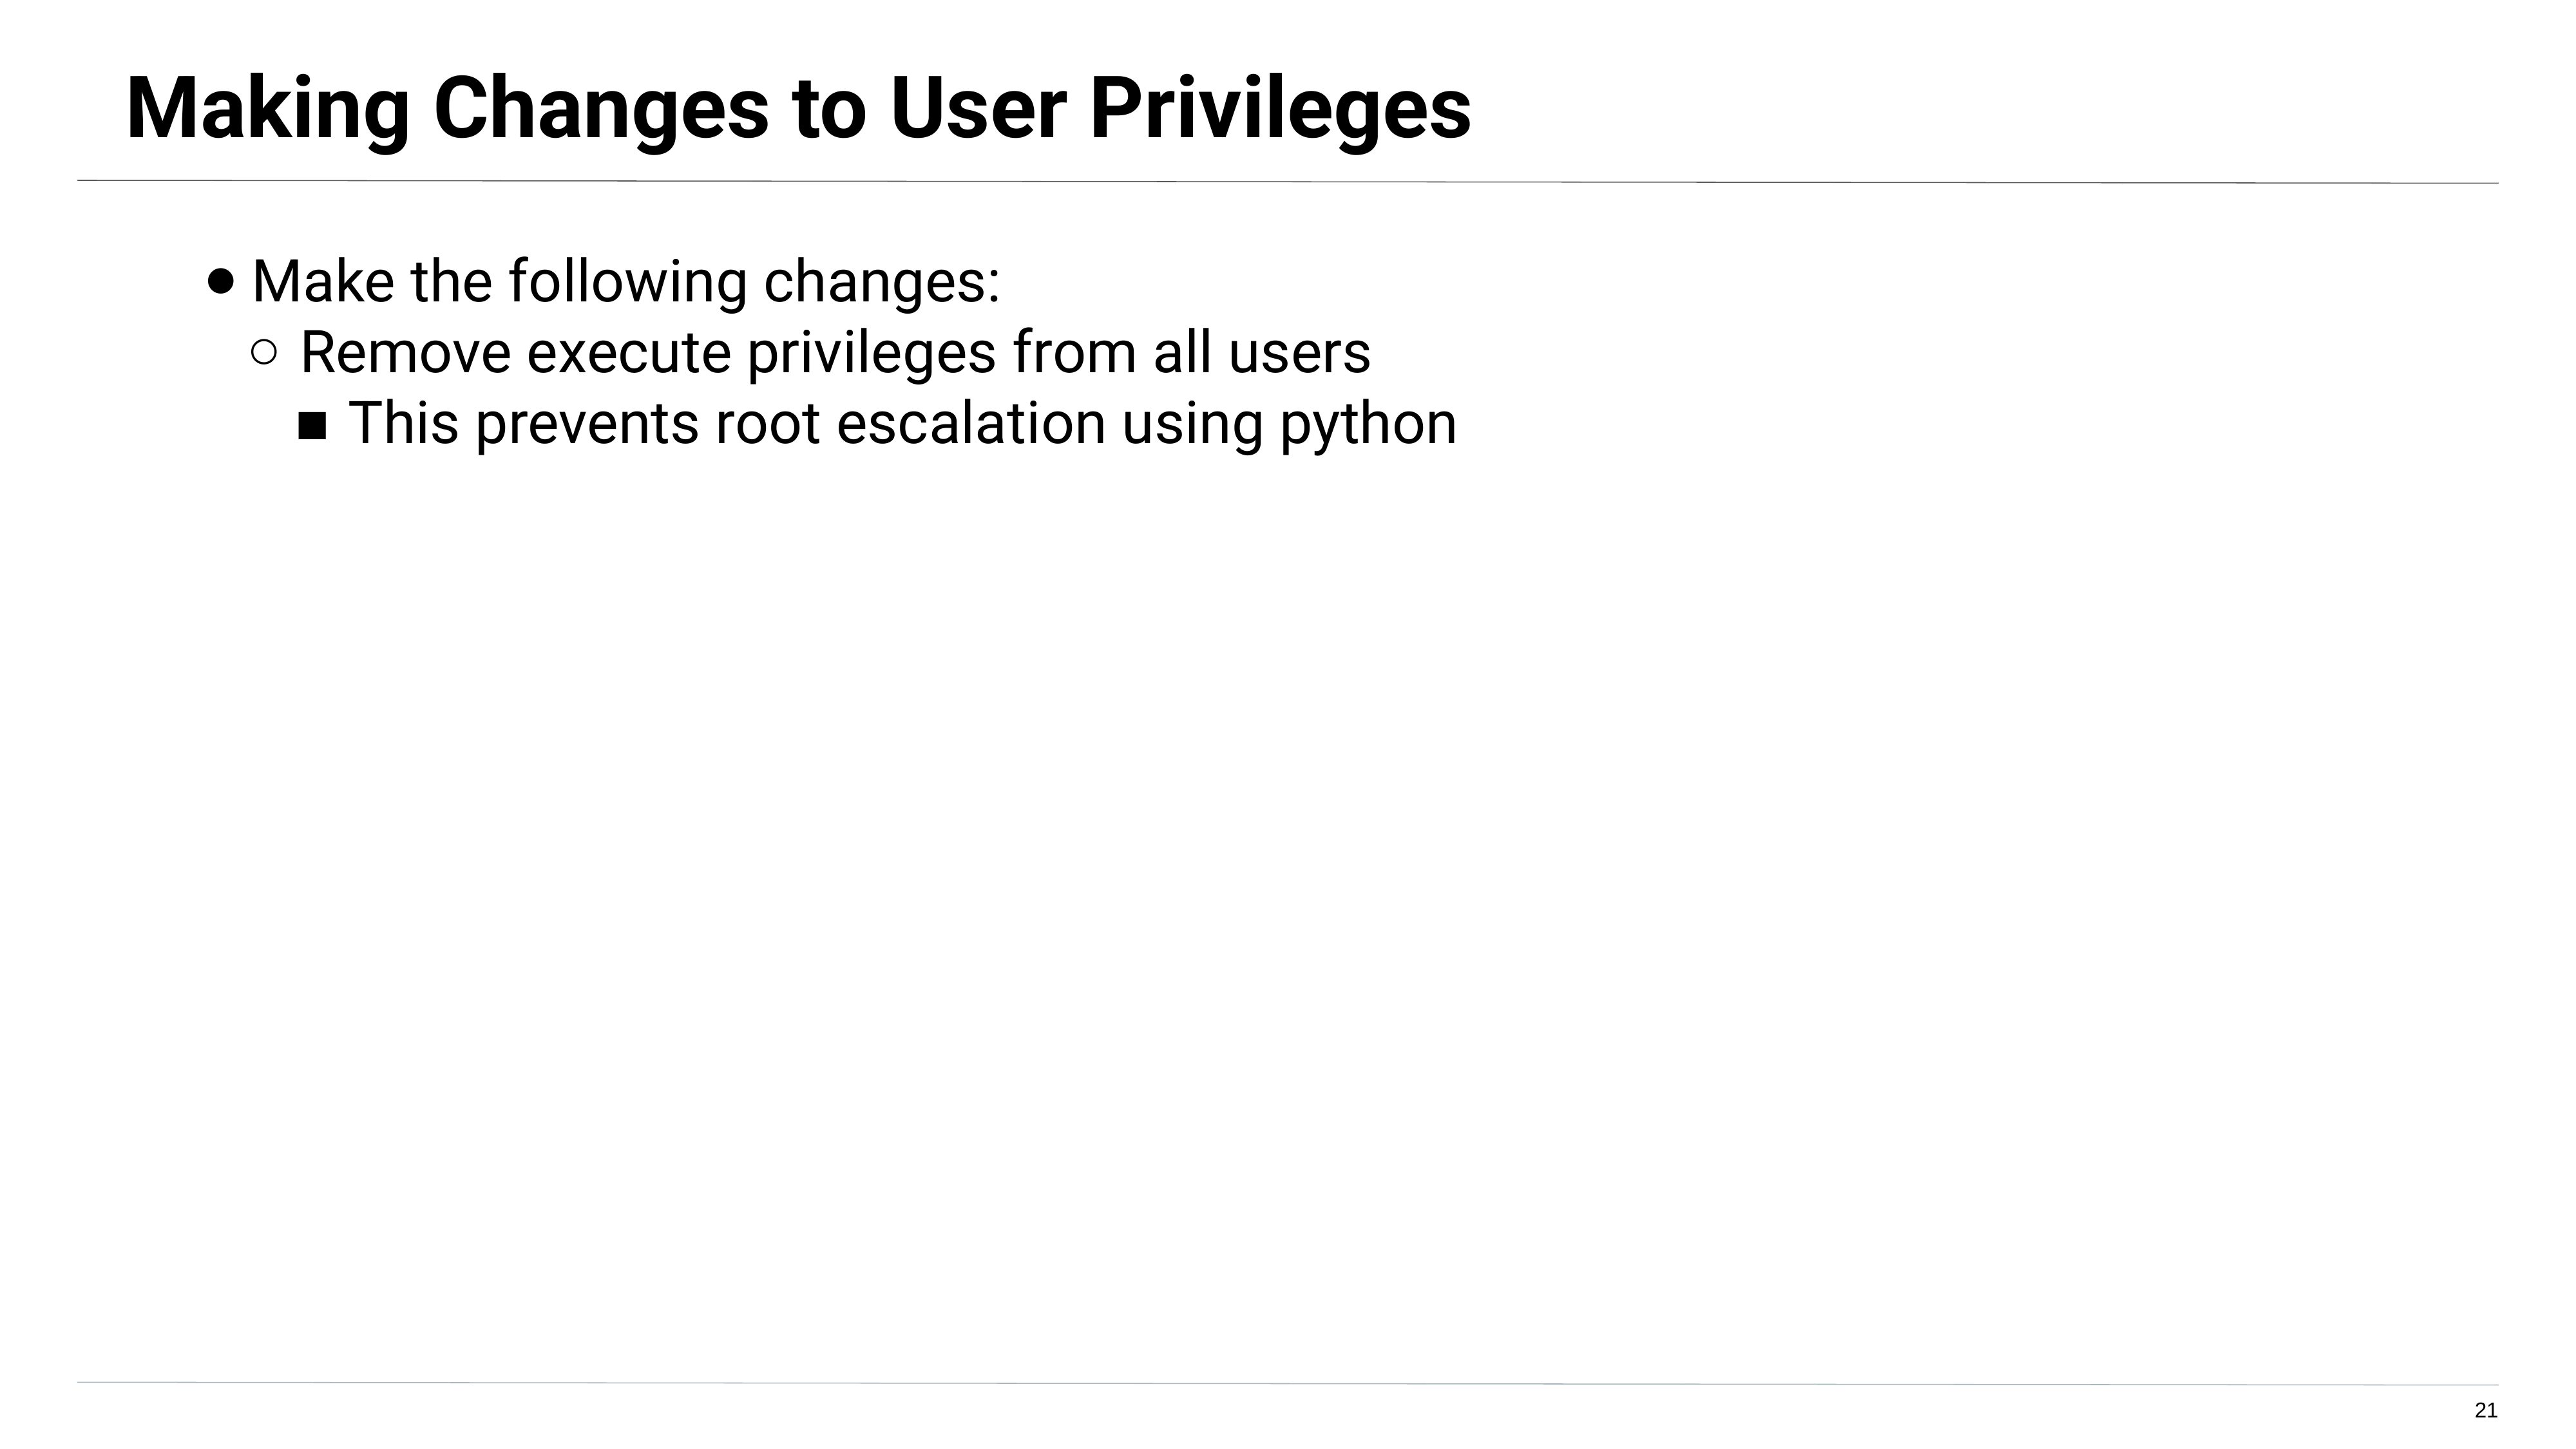

# Making Changes to User Privileges
Make the following changes:
Remove execute privileges from all users
This prevents root escalation using python

21